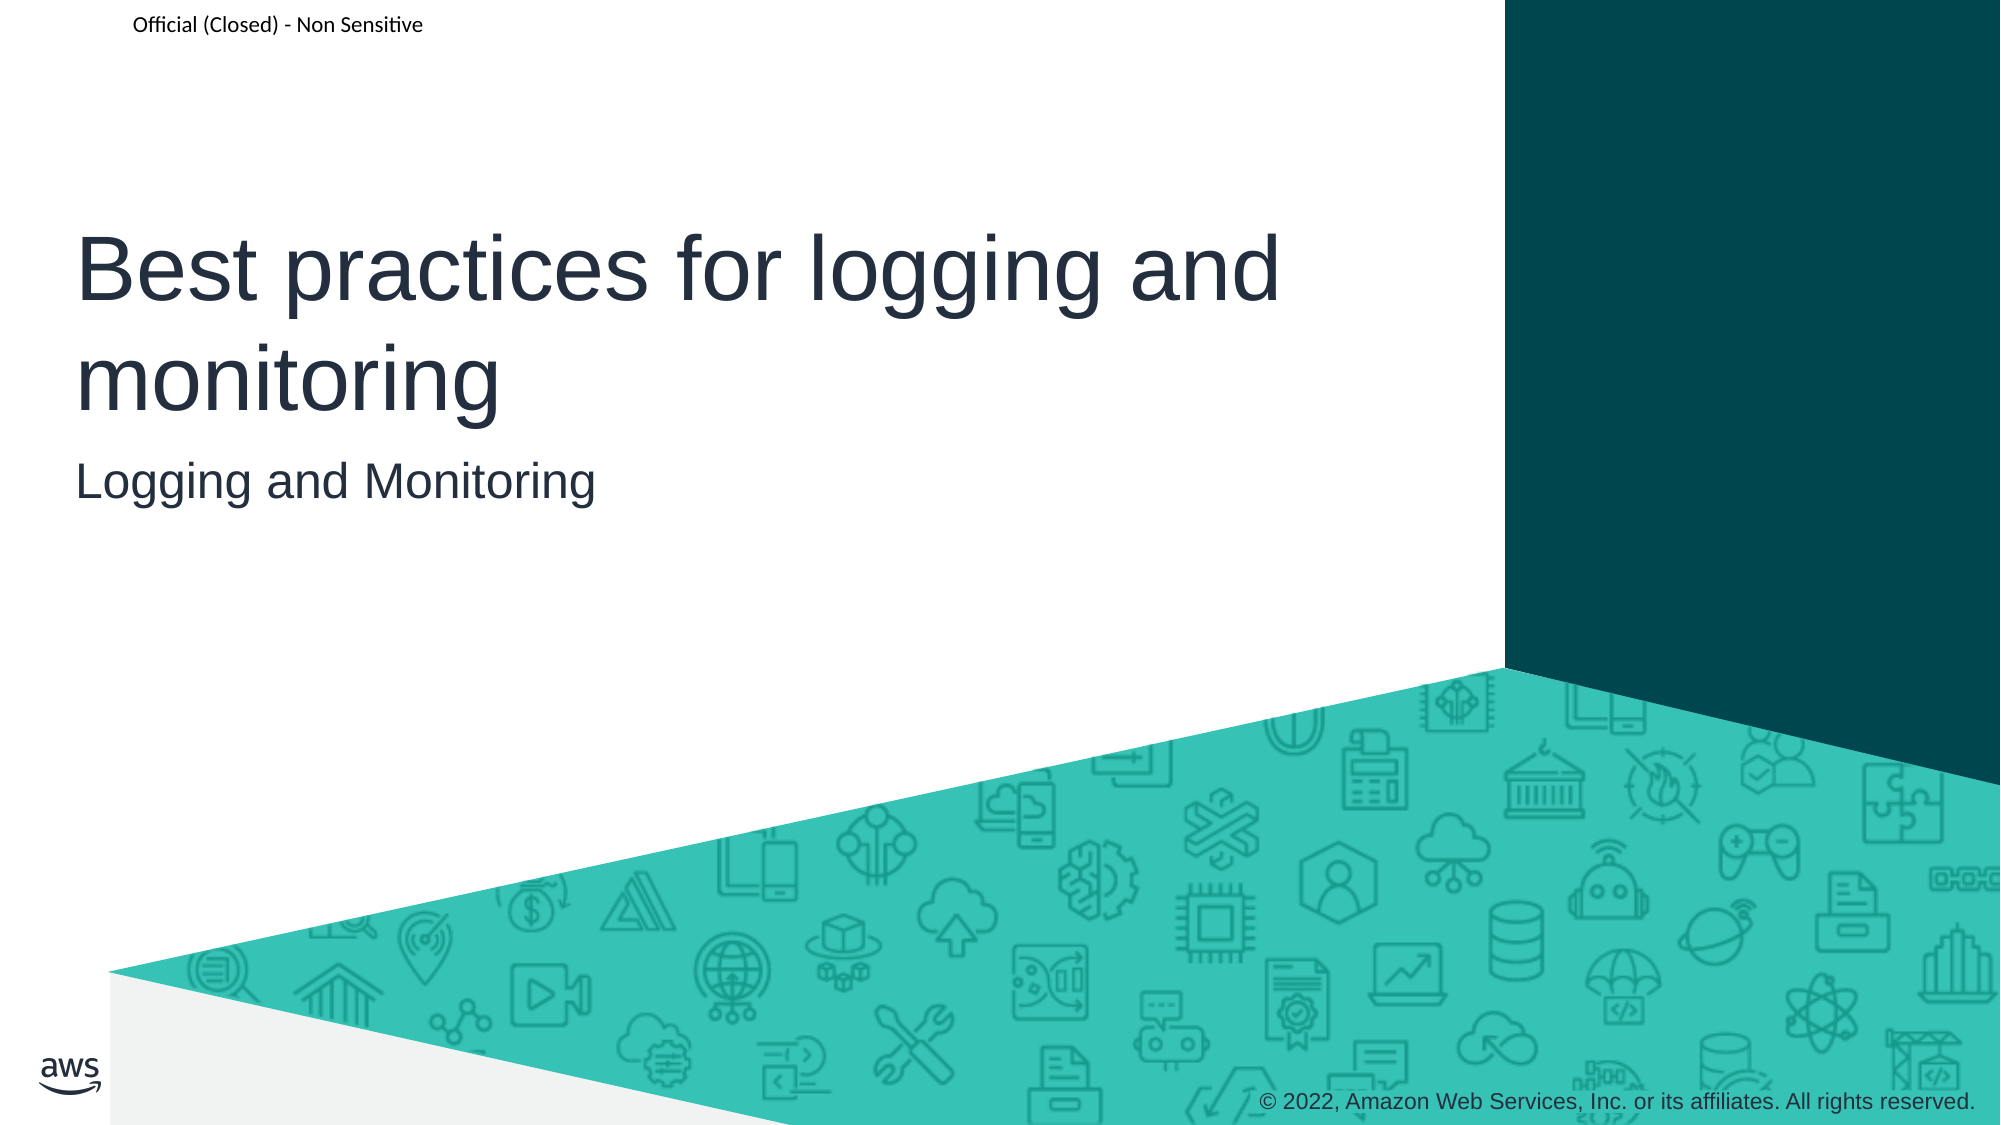

# Best practices for logging and monitoring
Logging and Monitoring